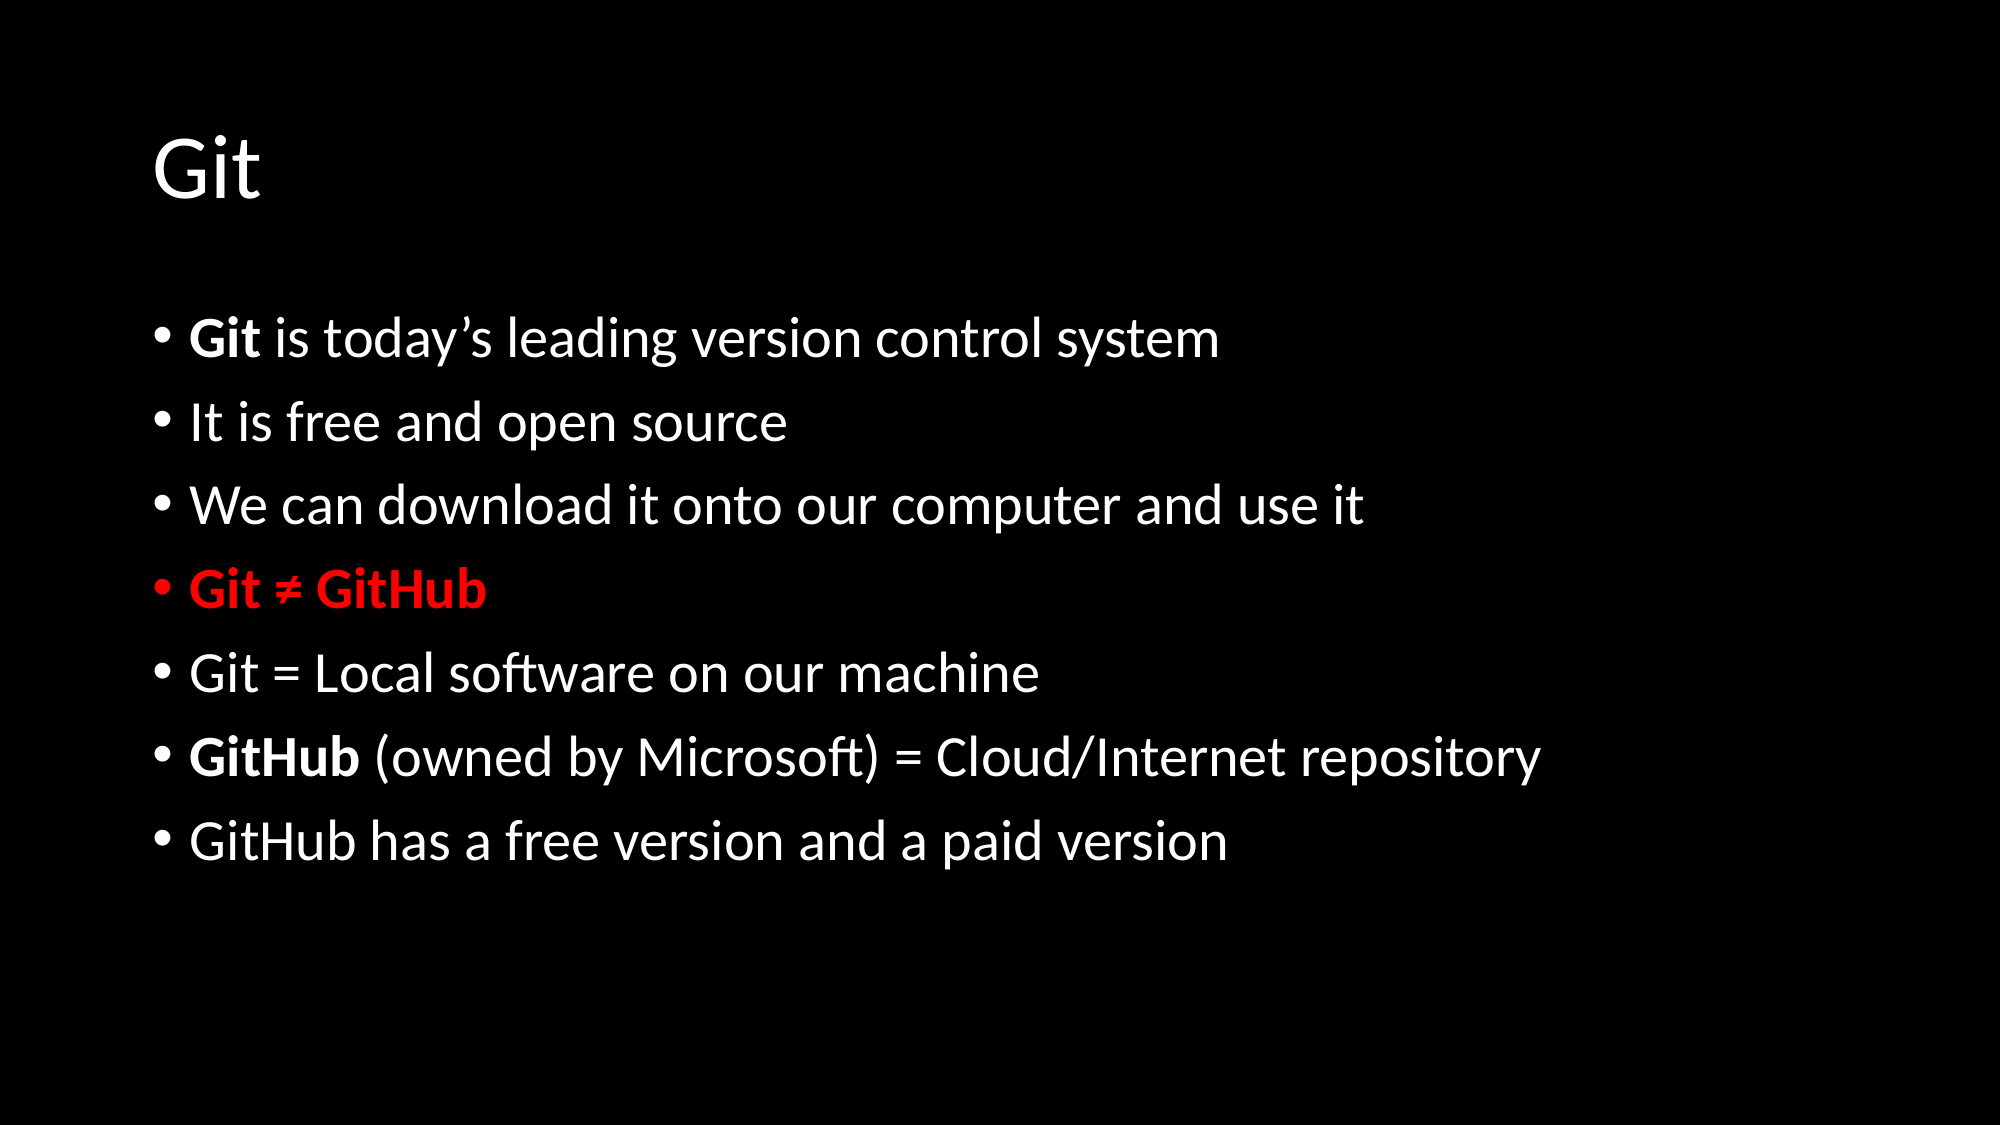

# Git
Git is today’s leading version control system
It is free and open source
We can download it onto our computer and use it
Git ≠ GitHub
Git = Local software on our machine
GitHub (owned by Microsoft) = Cloud/Internet repository
GitHub has a free version and a paid version